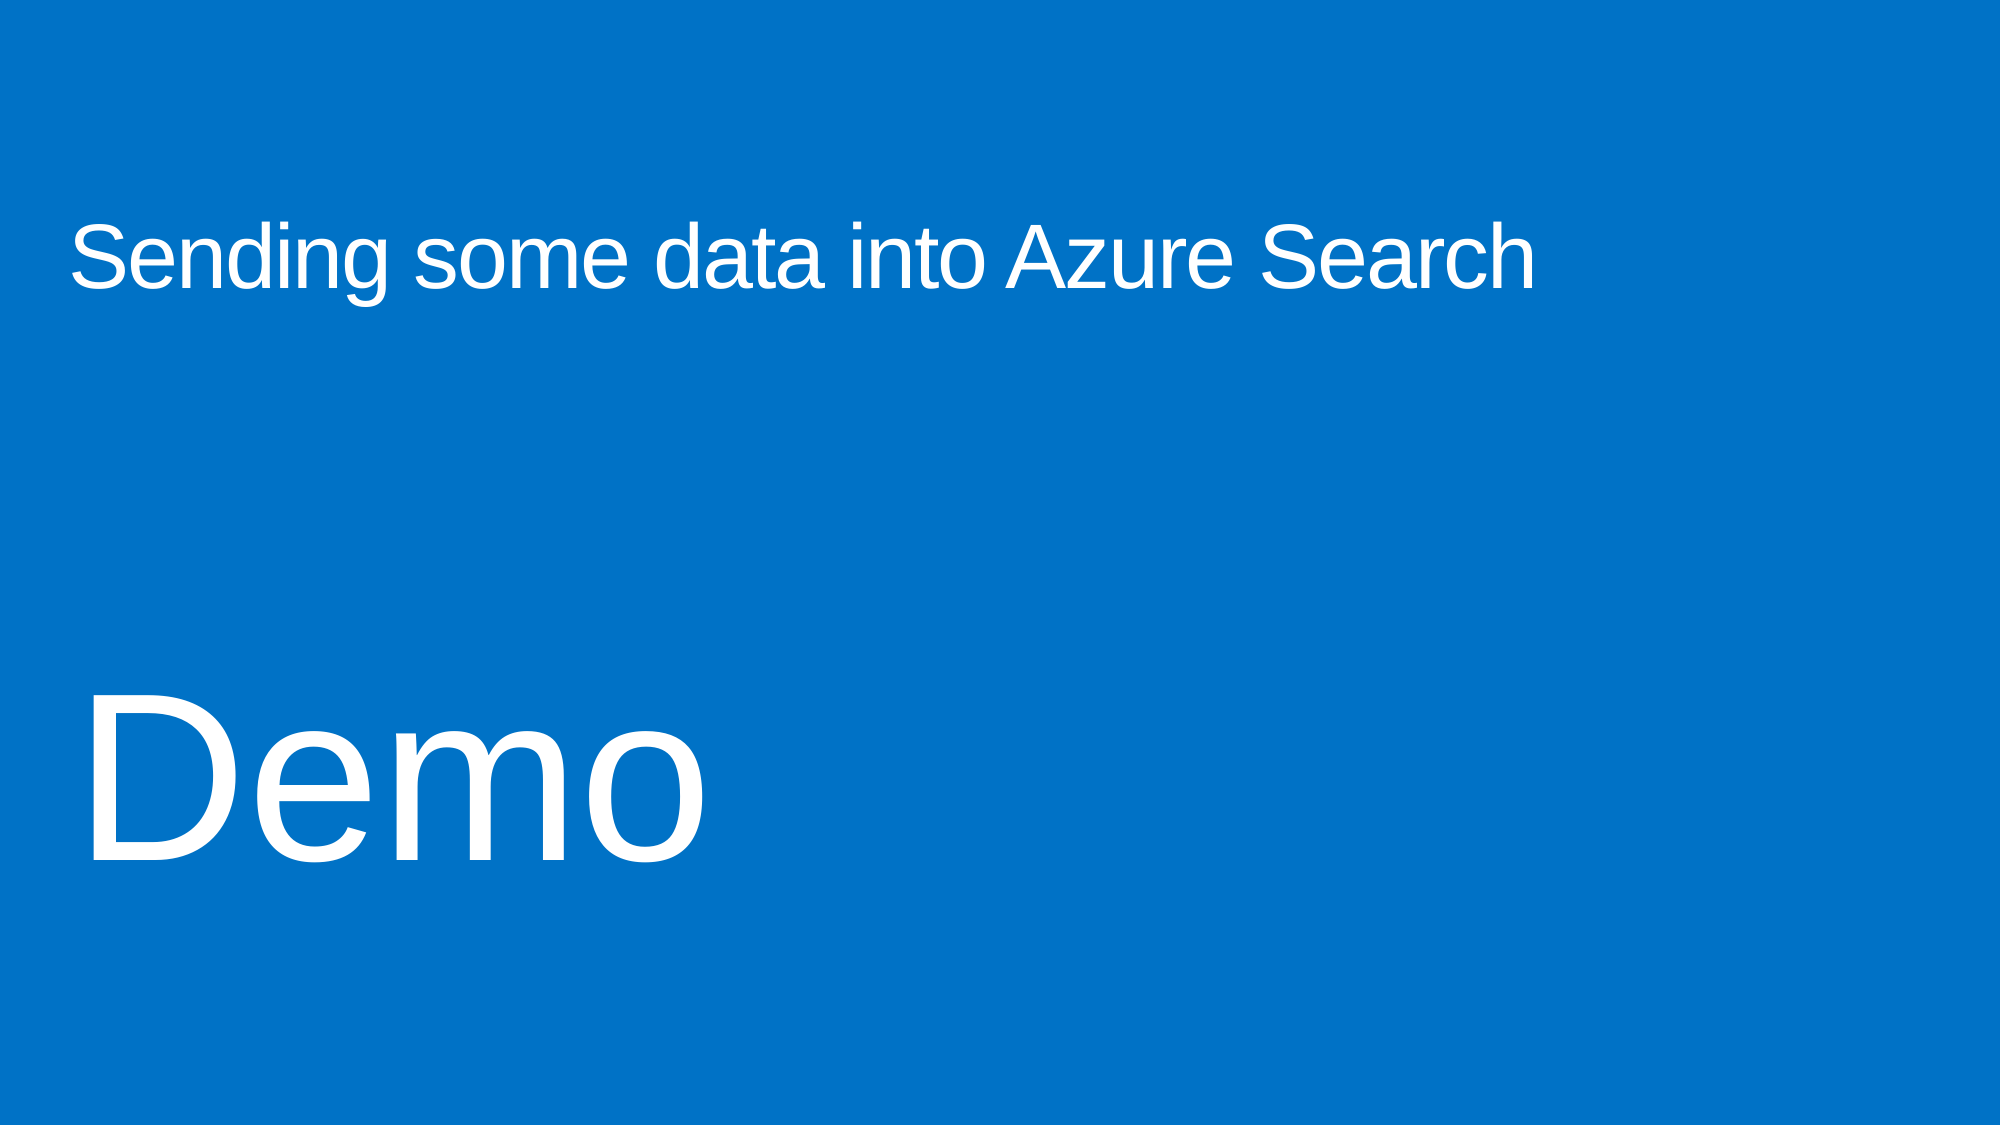

# Sending some data into Azure Search
Demo